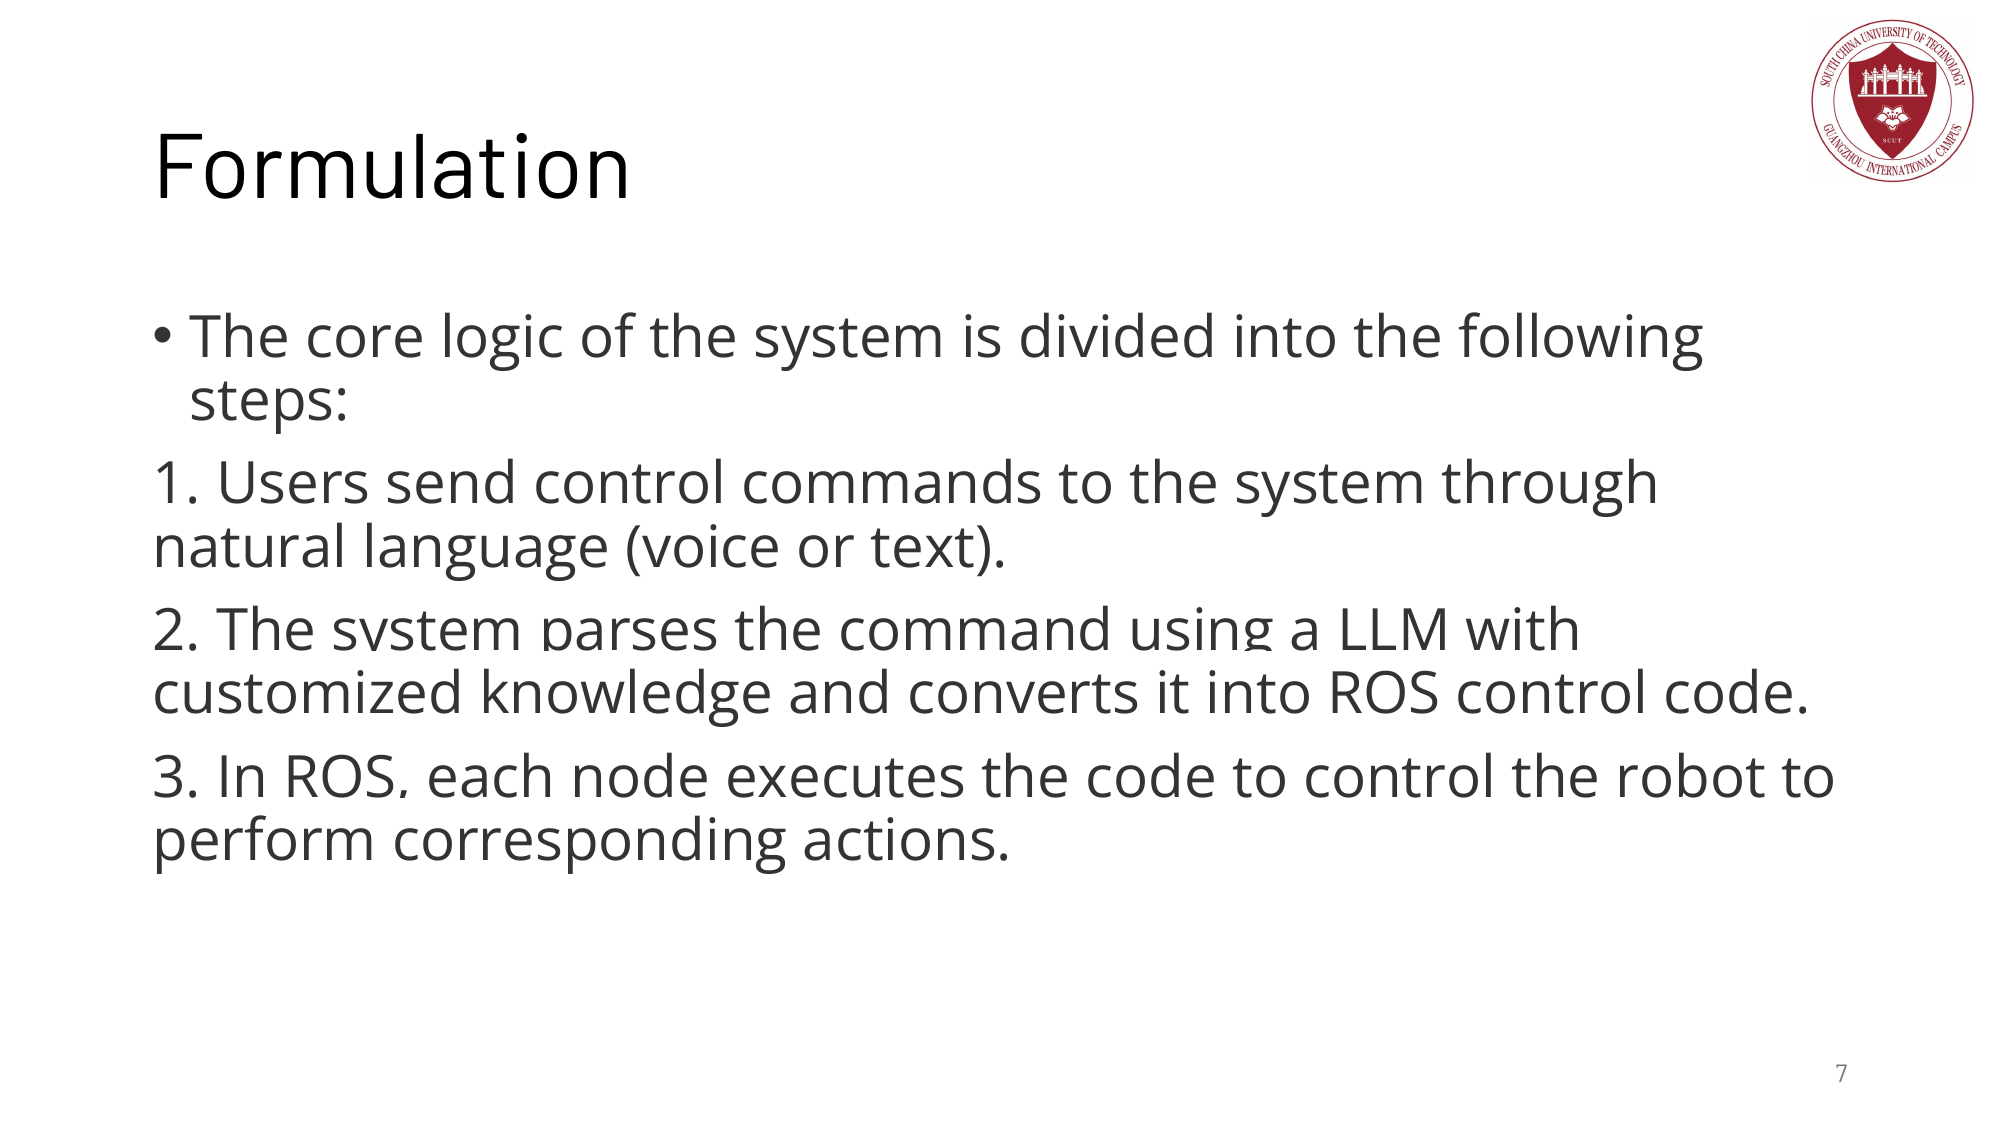

# Formulation
The core logic of the system is divided into the following steps:
1. Users send control commands to the system through natural language (voice or text).
2. The system parses the command using a LLM with customized knowledge and converts it into ROS control code.
3. In ROS, each node executes the code to control the robot to perform corresponding actions.

7